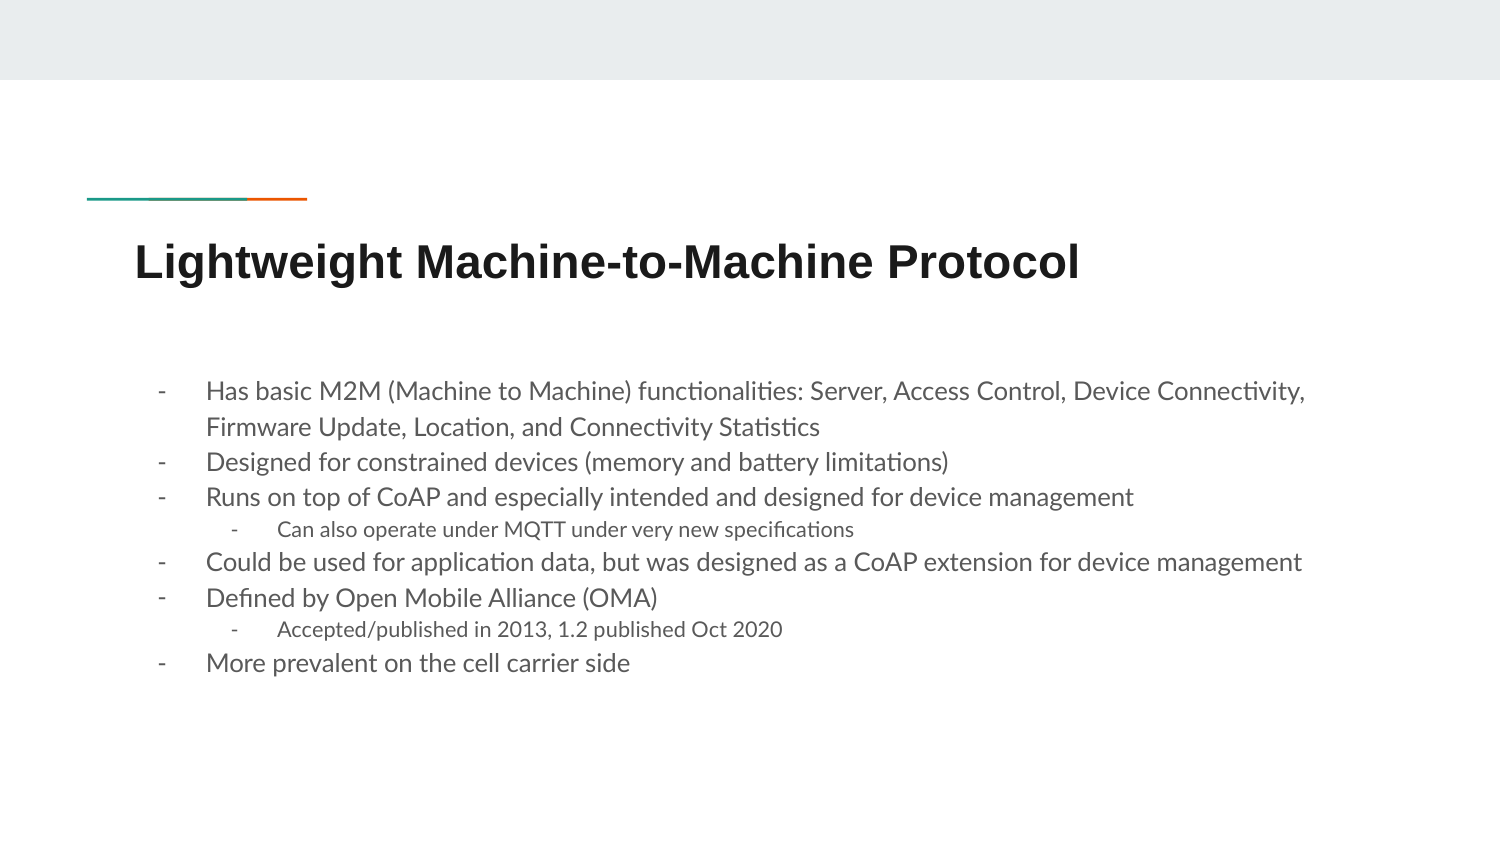

# Lightweight Machine-to-Machine Protocol

Has basic M2M (Machine to Machine) functionalities: Server, Access Control, Device Connectivity, Firmware Update, Location, and Connectivity Statistics
Designed for constrained devices (memory and battery limitations)
Runs on top of CoAP and especially intended and designed for device management
Can also operate under MQTT under very new specifications
Could be used for application data, but was designed as a CoAP extension for device management
Defined by Open Mobile Alliance (OMA)
Accepted/published in 2013, 1.2 published Oct 2020
More prevalent on the cell carrier side